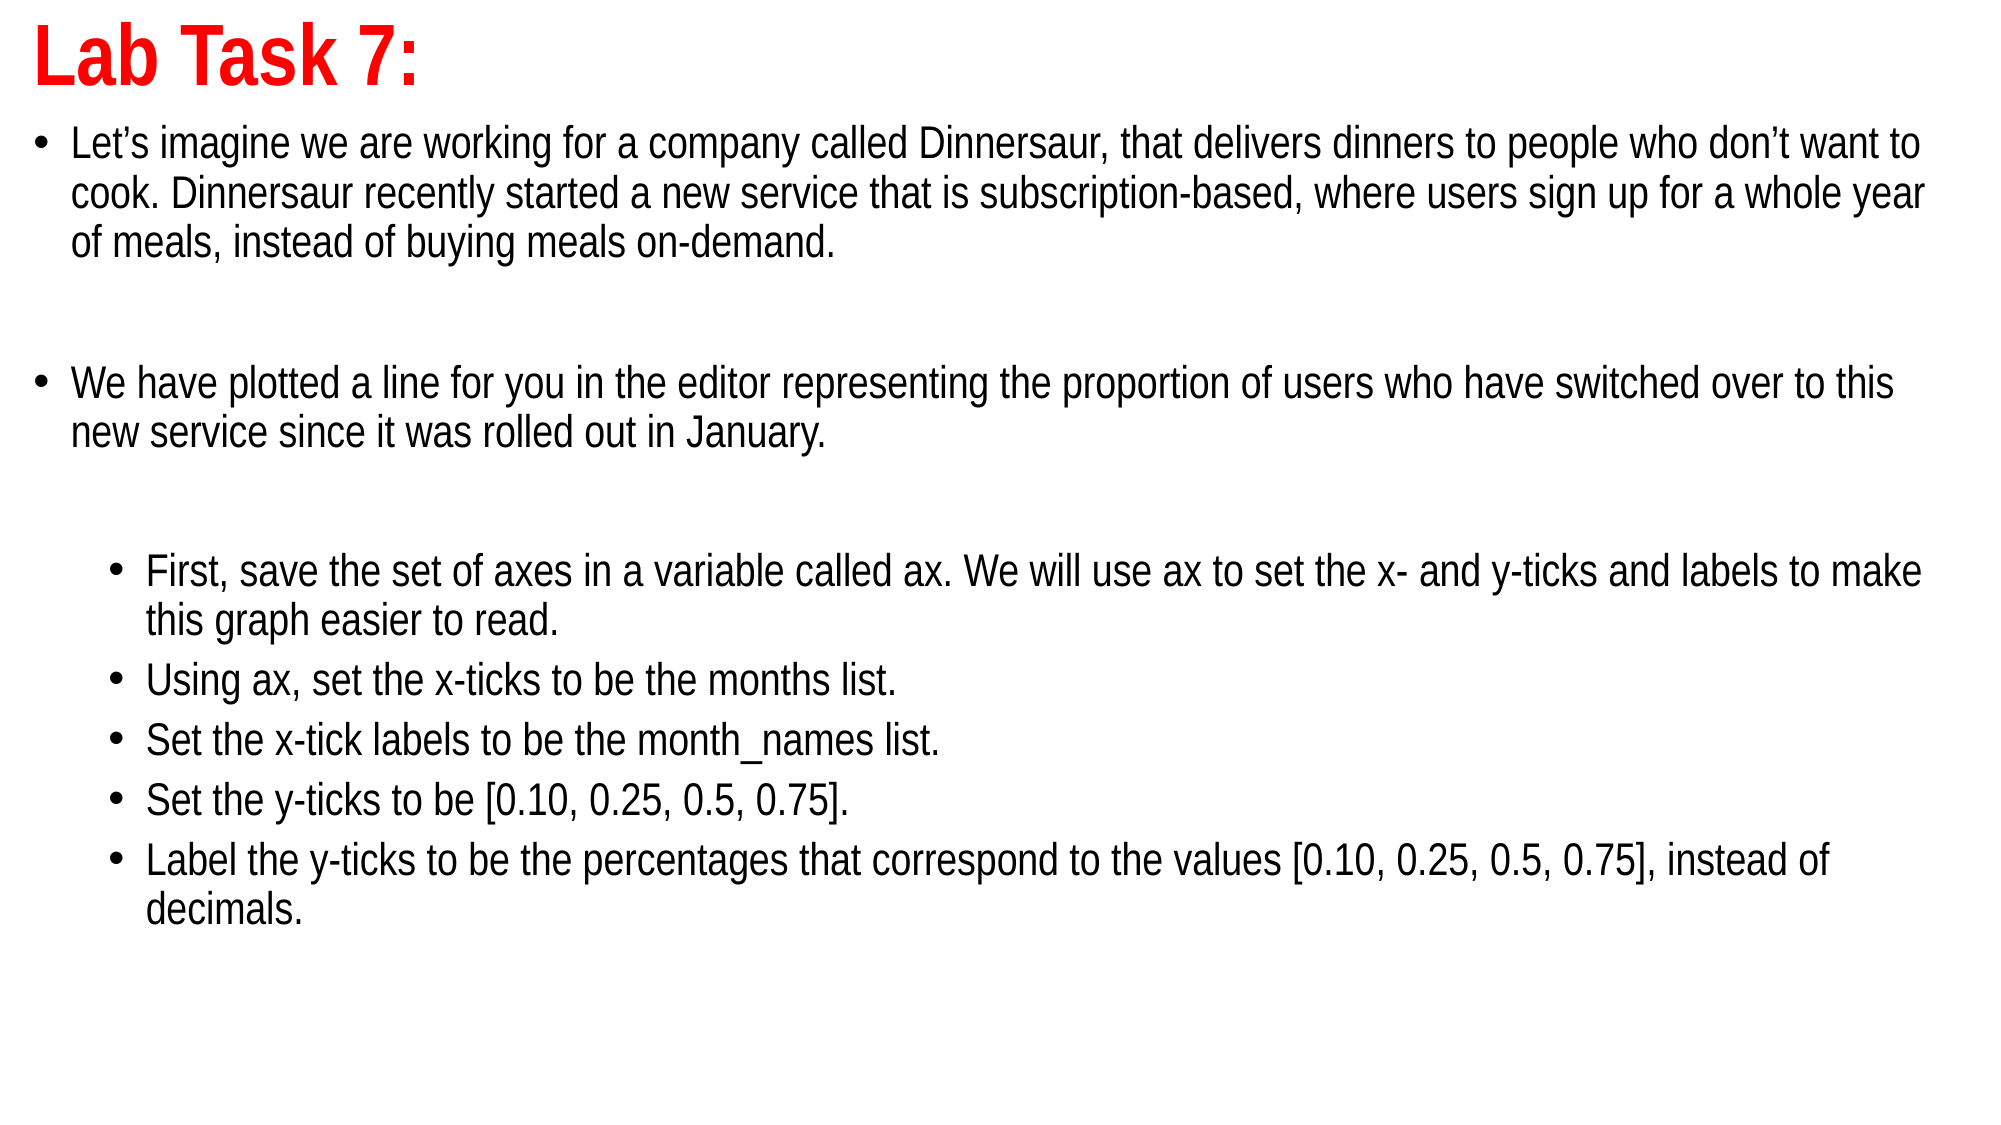

# Lab Task 7:
Let’s imagine we are working for a company called Dinnersaur, that delivers dinners to people who don’t want to cook. Dinnersaur recently started a new service that is subscription-based, where users sign up for a whole year of meals, instead of buying meals on-demand.

We have plotted a line for you in the editor representing the proportion of users who have switched over to this new service since it was rolled out in January.

First, save the set of axes in a variable called ax. We will use ax to set the x- and y-ticks and labels to make this graph easier to read.
Using ax, set the x-ticks to be the months list.
Set the x-tick labels to be the month_names list.
Set the y-ticks to be [0.10, 0.25, 0.5, 0.75].
Label the y-ticks to be the percentages that correspond to the values [0.10, 0.25, 0.5, 0.75], instead of decimals.